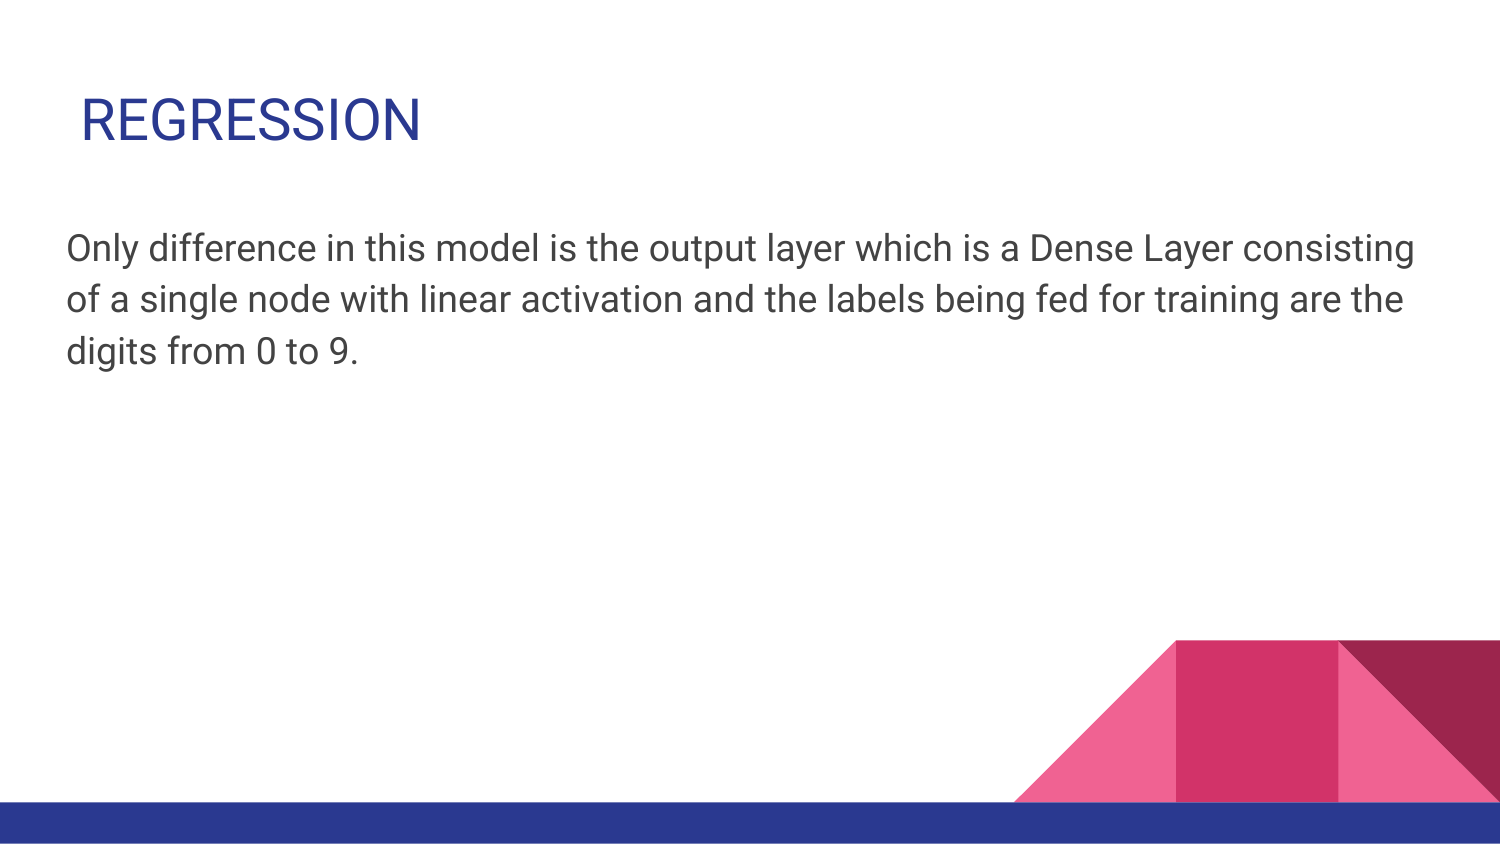

# REGRESSION
Only difference in this model is the output layer which is a Dense Layer consisting of a single node with linear activation and the labels being fed for training are the digits from 0 to 9.